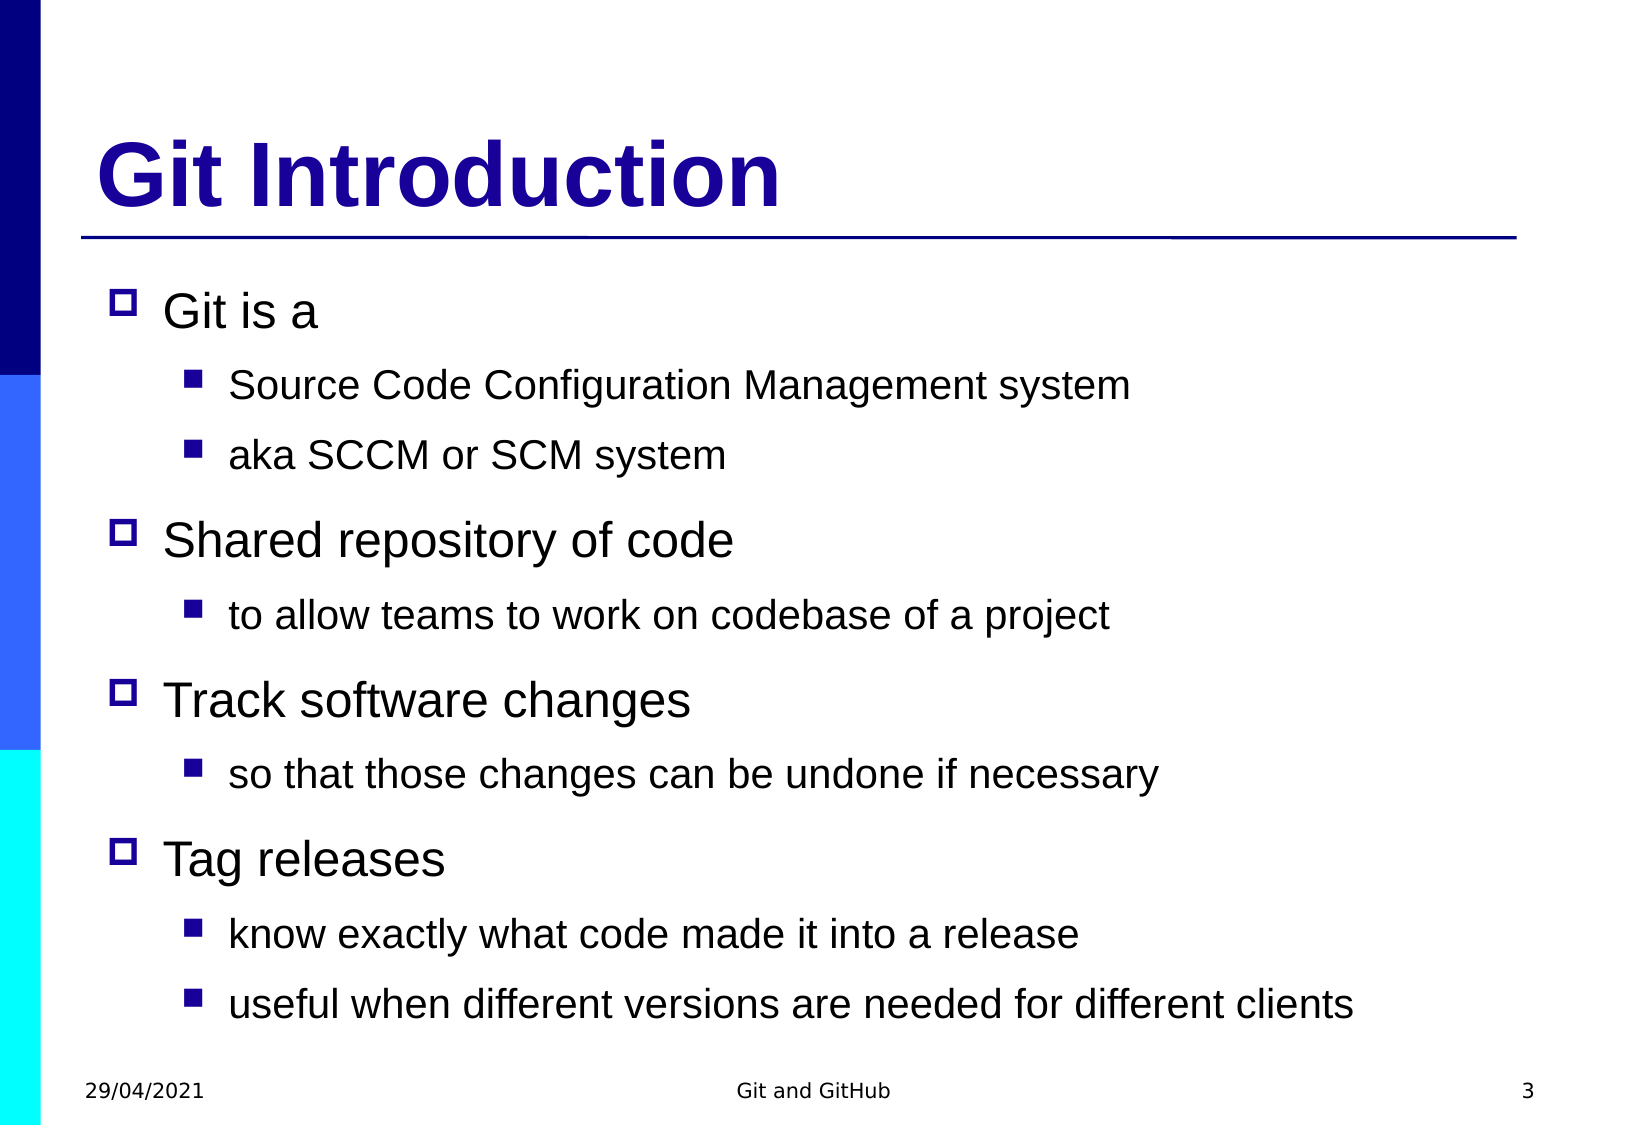

# Git Introduction
Git is a
Source Code Configuration Management system
aka SCCM or SCM system
Shared repository of code
to allow teams to work on codebase of a project
Track software changes
so that those changes can be undone if necessary
Tag releases
know exactly what code made it into a release
useful when different versions are needed for different clients
29/04/2021
Git and GitHub
3